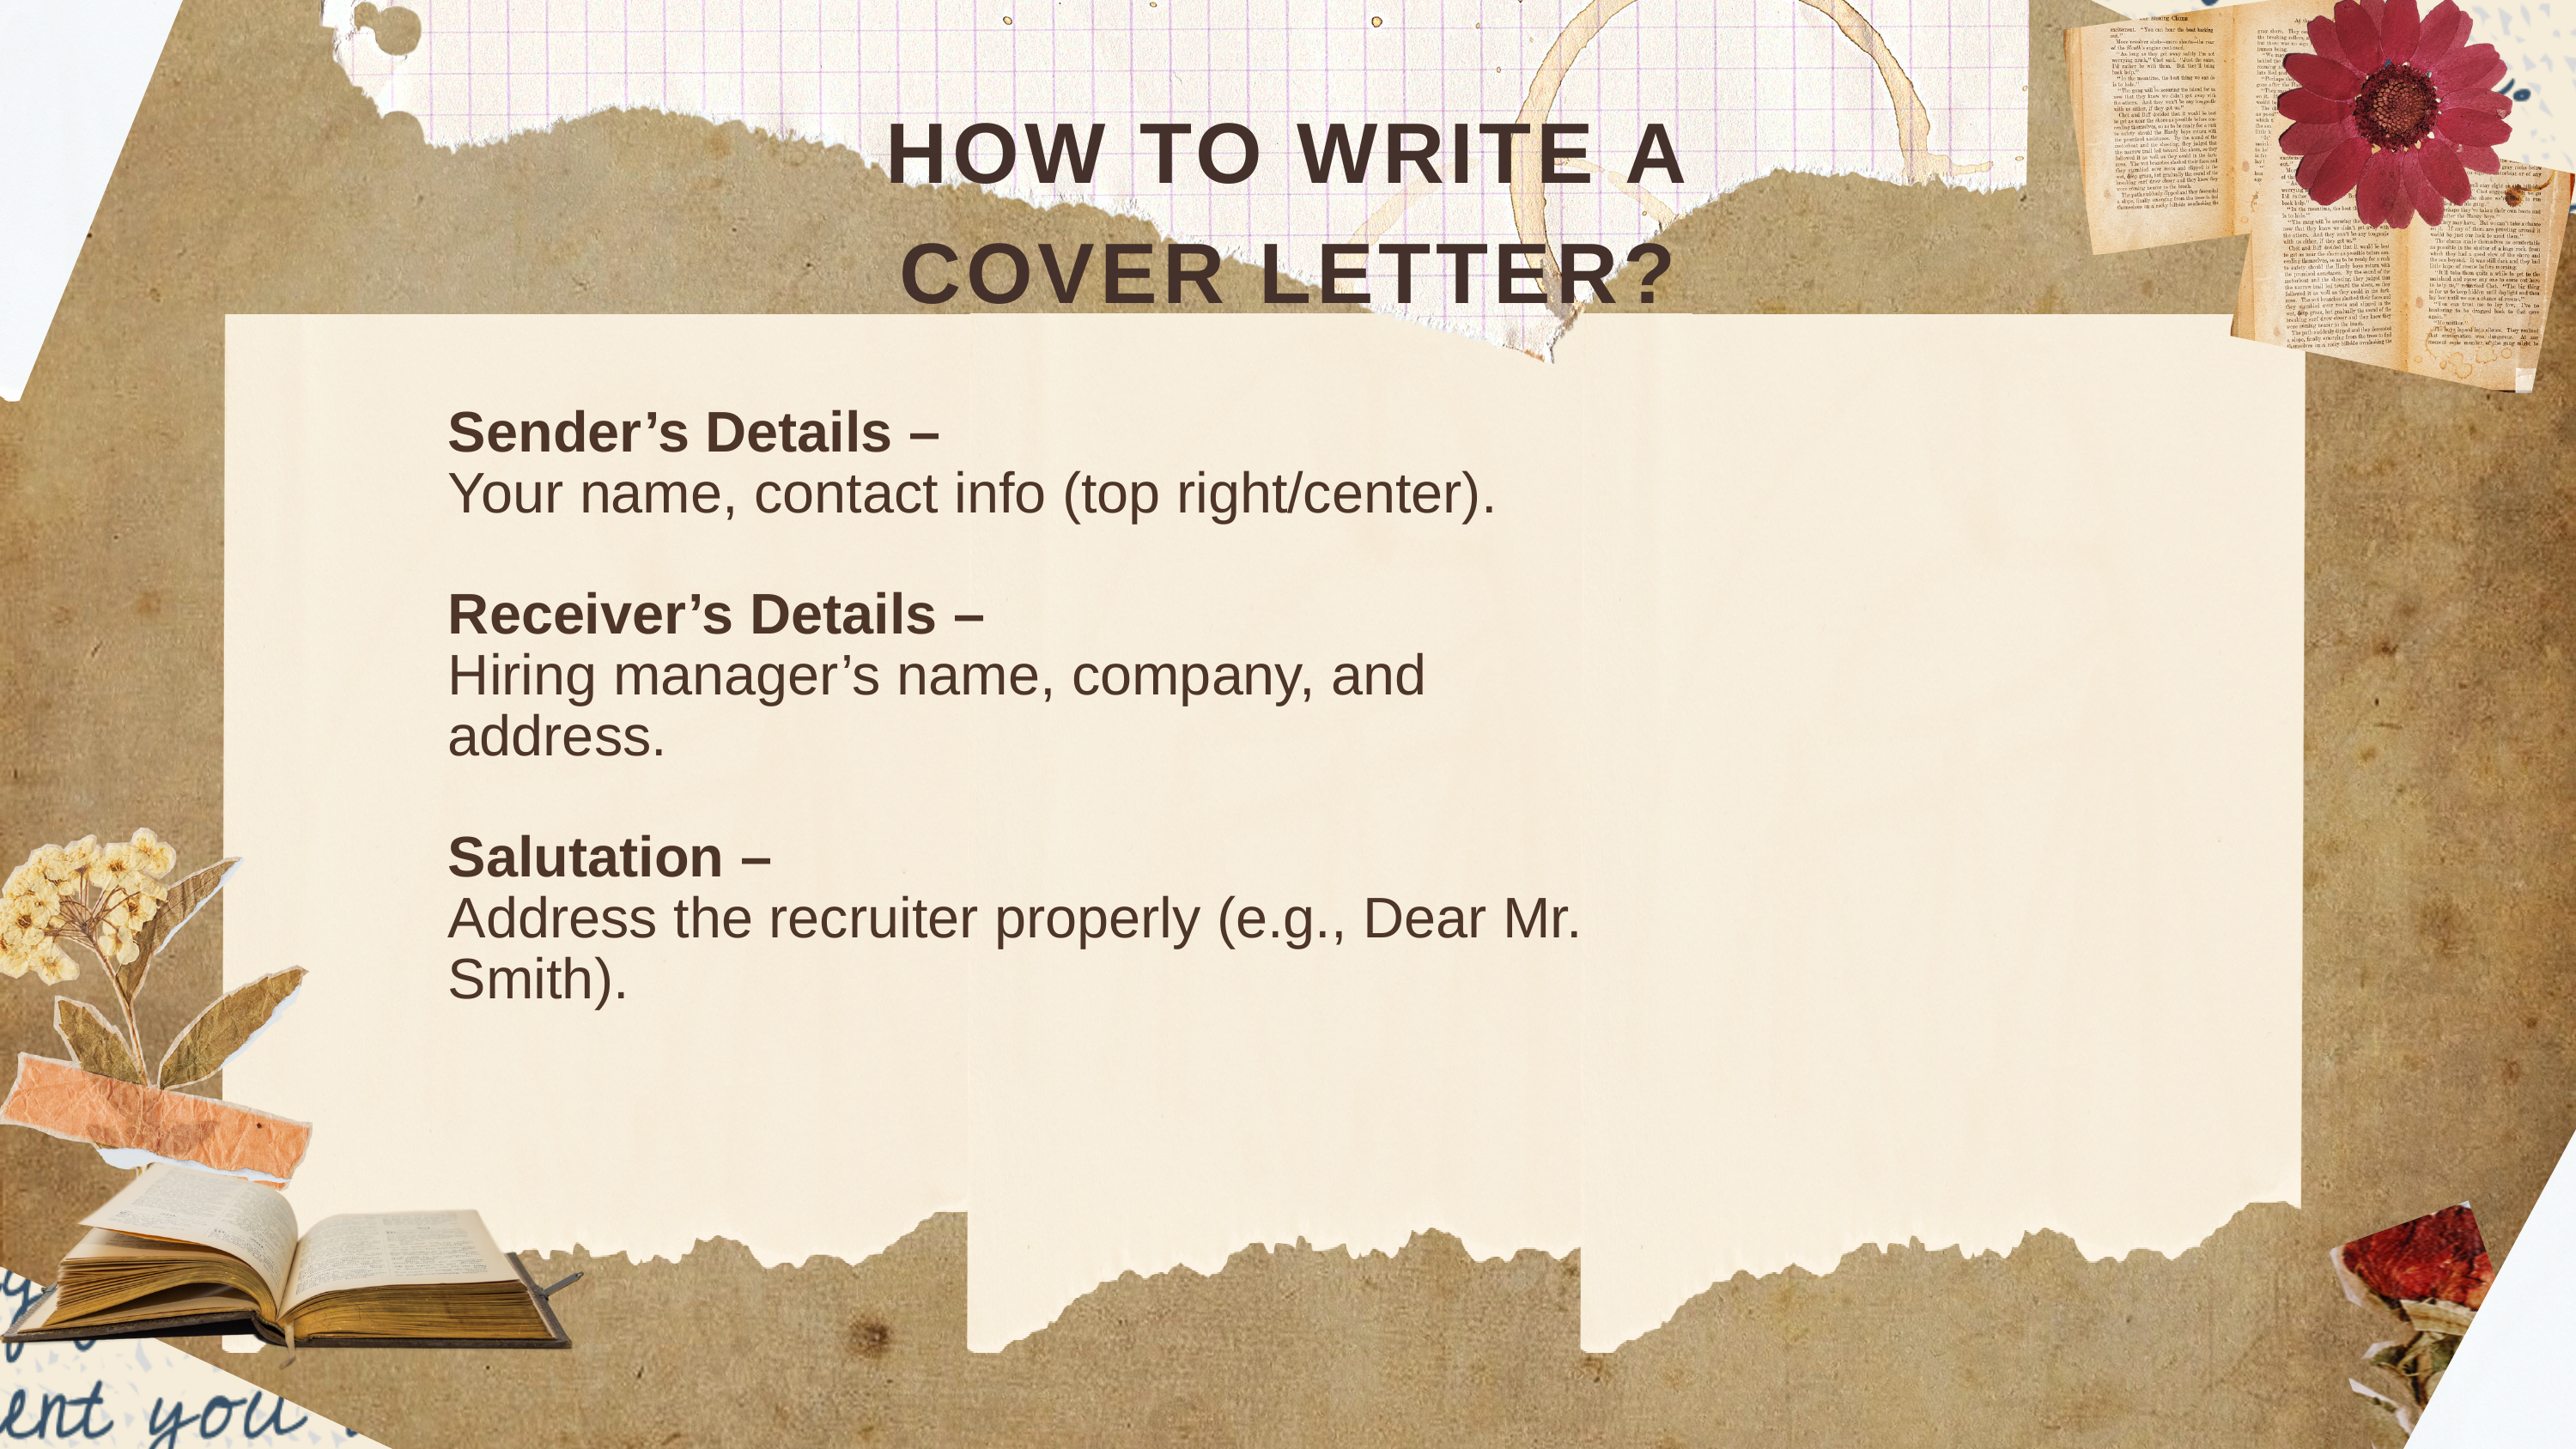

HOW TO WRITE A COVER LETTER?

Sender’s Details –
Your name, contact info (top right/center).

Receiver’s Details –
Hiring manager’s name, company, and address.

Salutation –
Address the recruiter properly (e.g., Dear Mr. Smith).